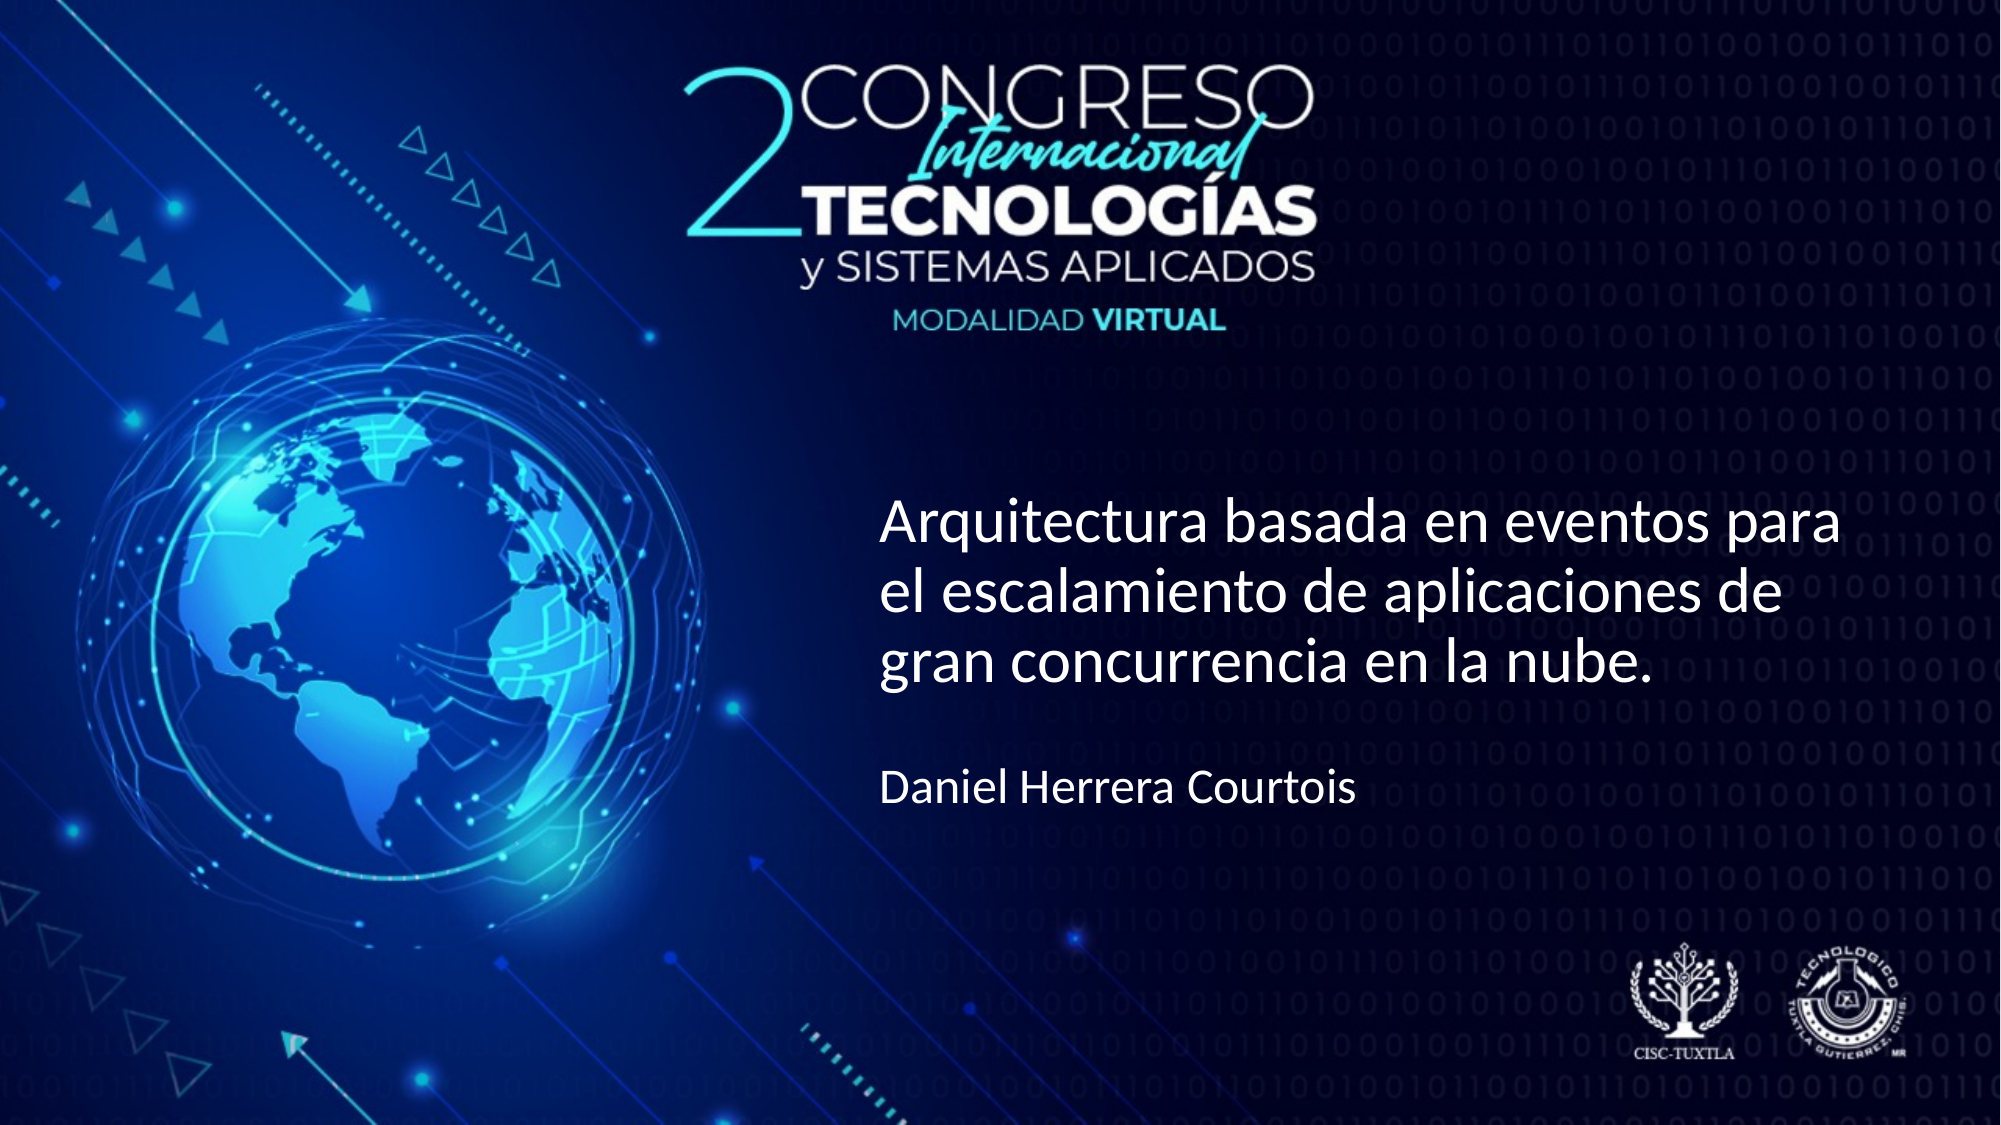

# Arquitectura basada en eventos para el escalamiento de aplicaciones de gran concurrencia en la nube.
Daniel Herrera Courtois